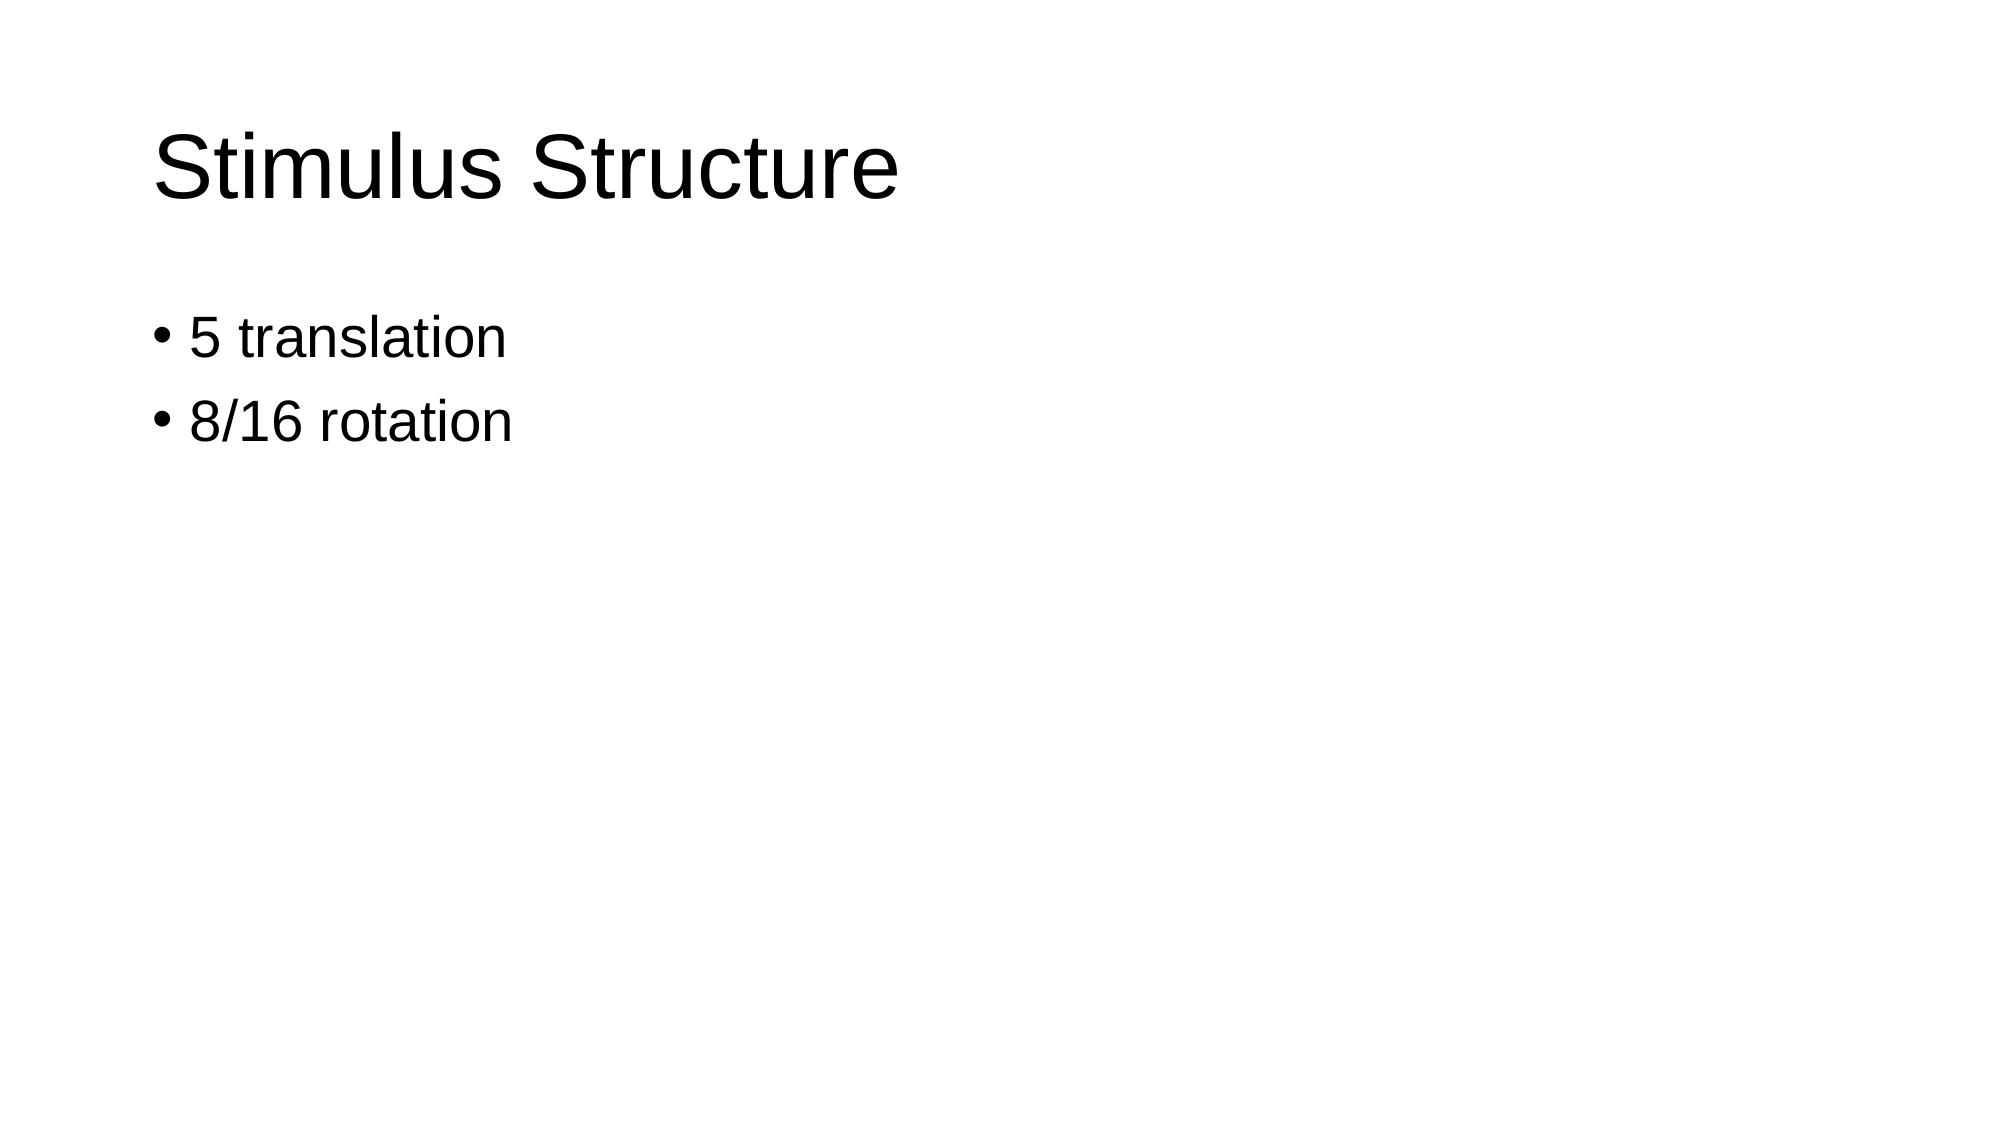

# Stimulus Structure
5 translation
8/16 rotation